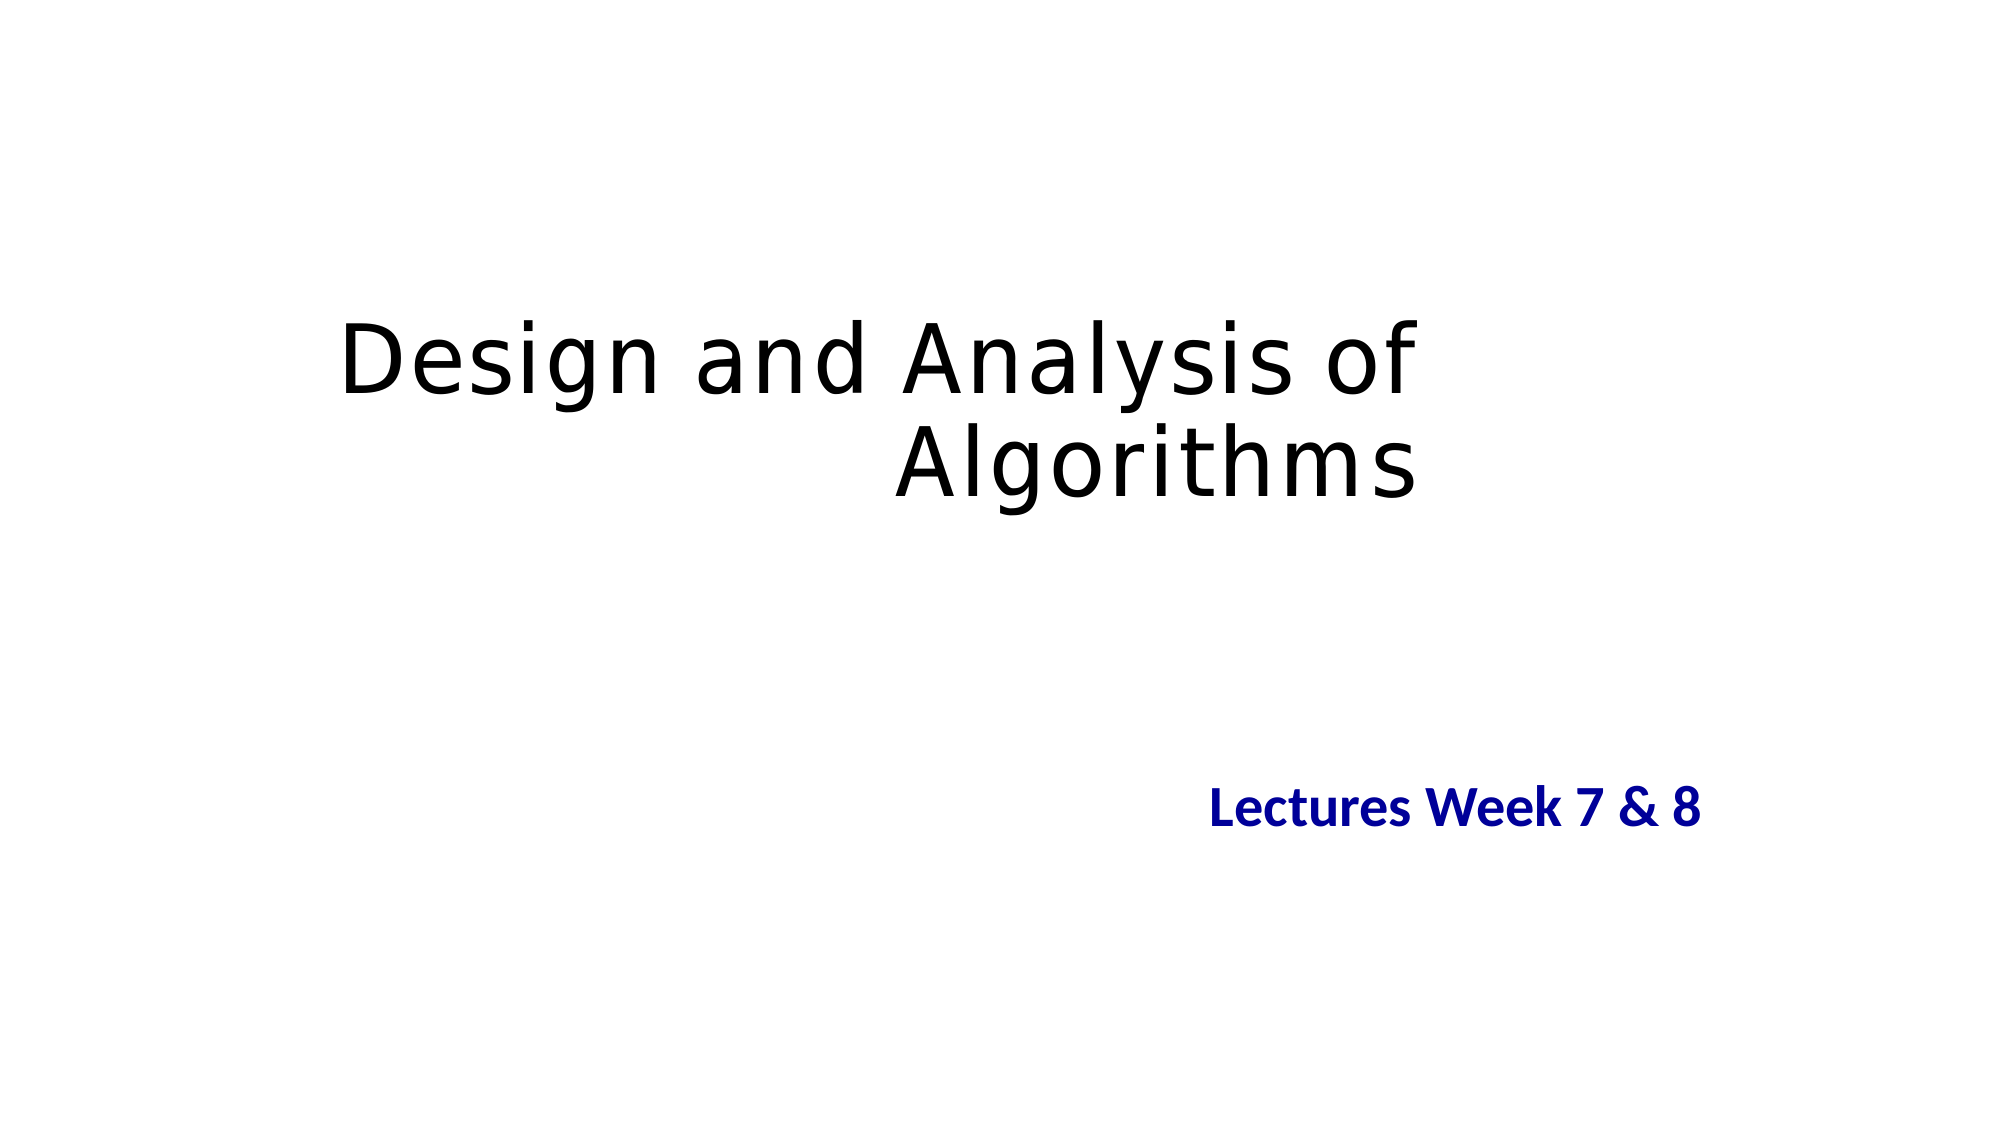

# Design and Analysis of Algorithms

Lectures Week 7 & 8